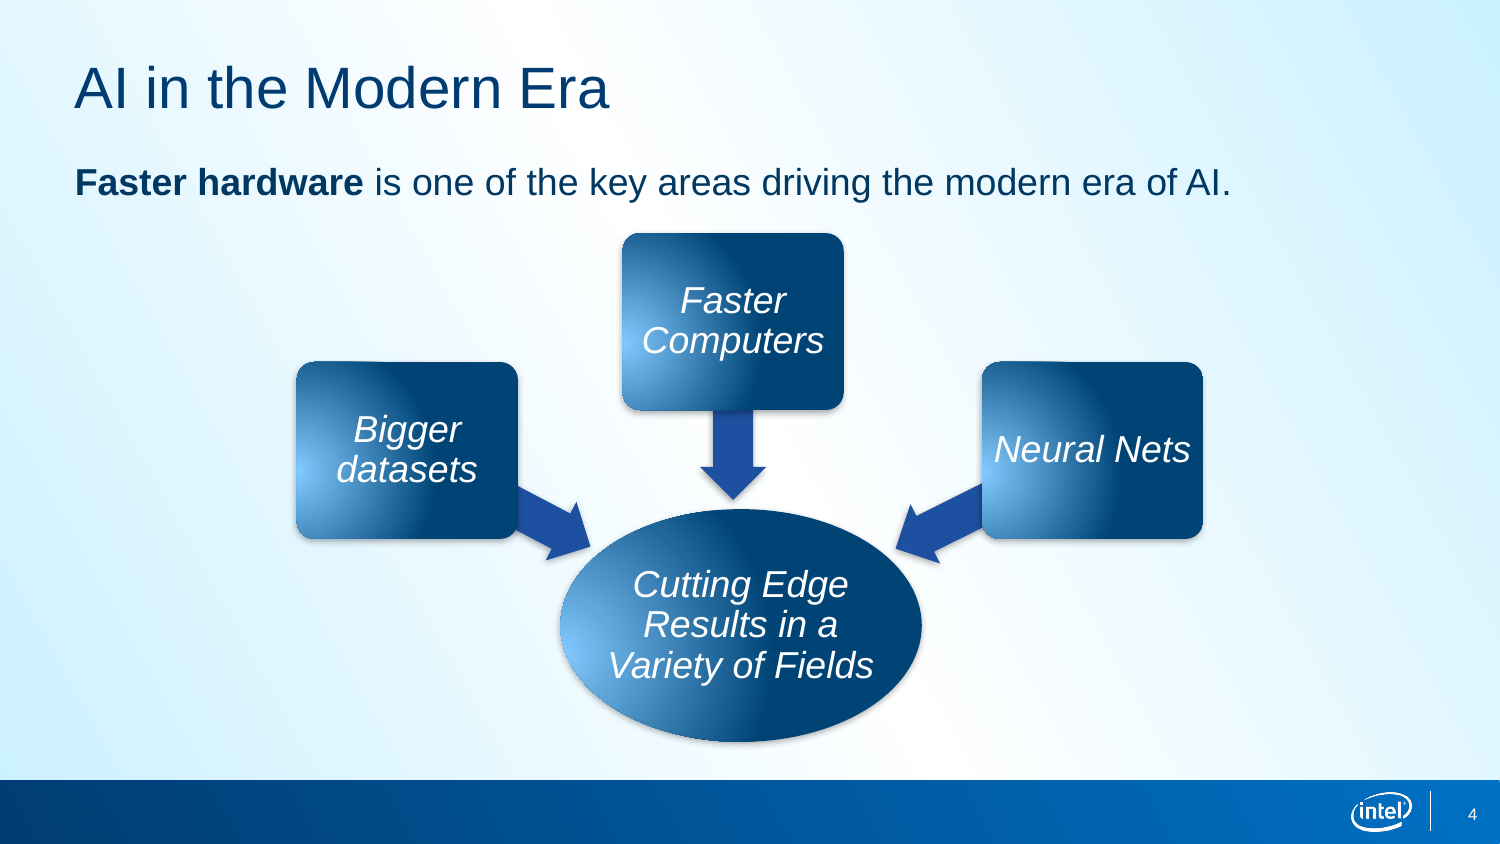

# AI in the Modern Era
Faster hardware is one of the key areas driving the modern era of AI.

Faster Computers

Neural Nets

Bigger datasets

Cutting Edge Results in a Variety of Fields
4